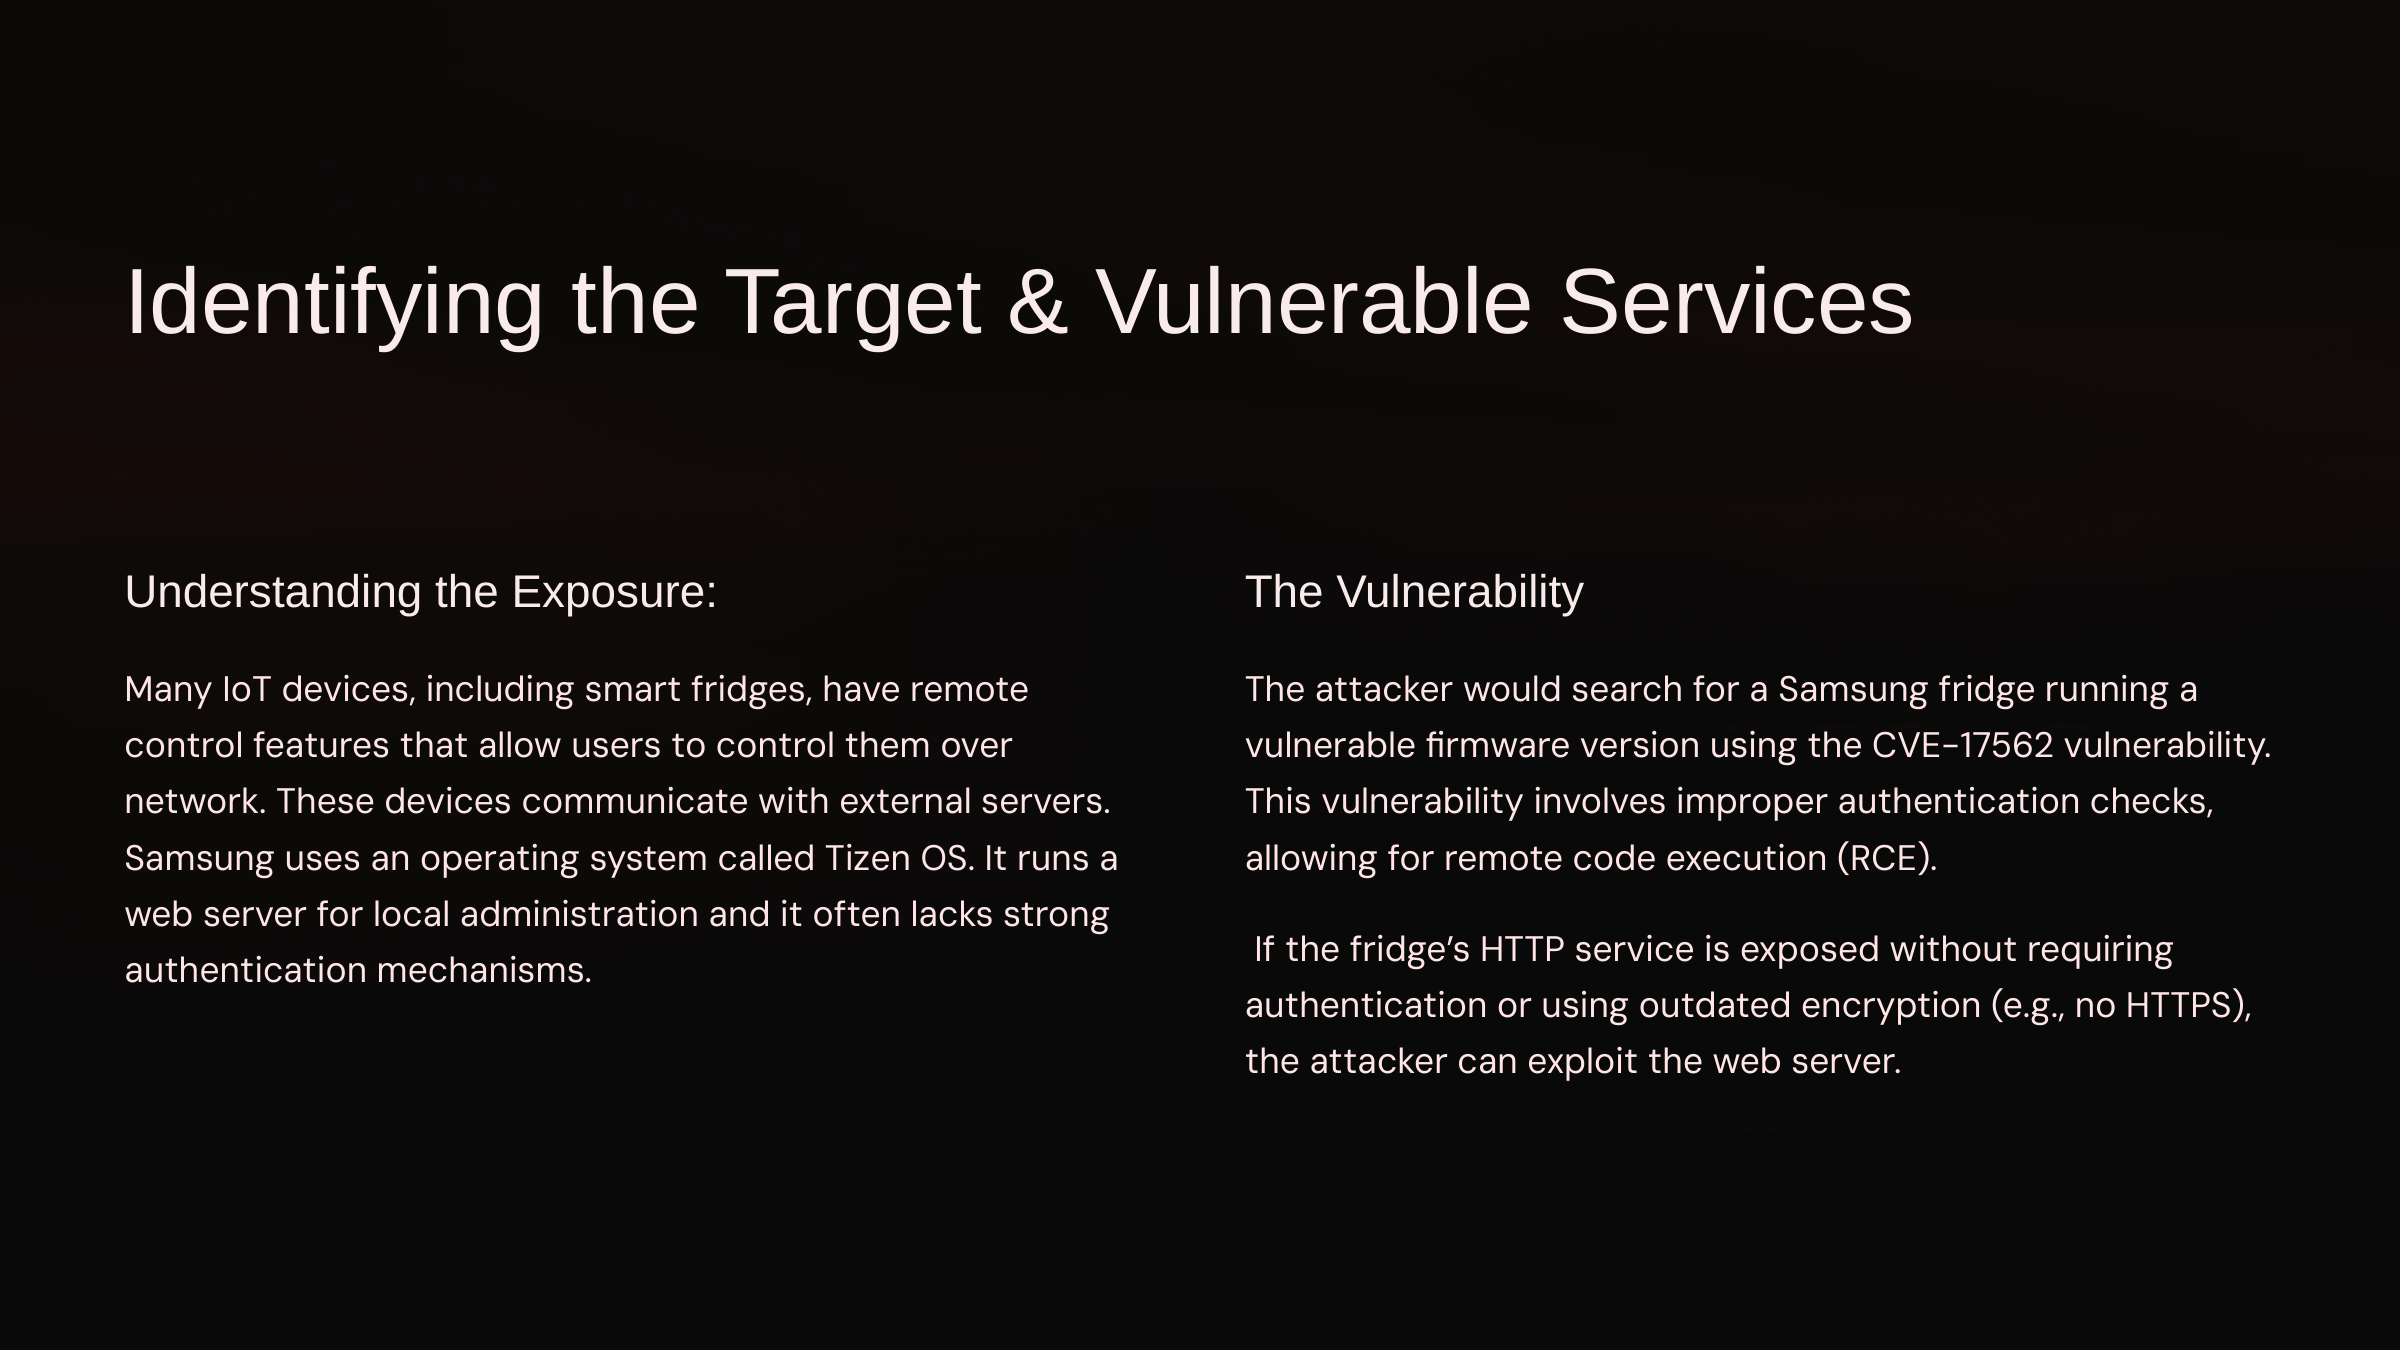

Identifying the Target & Vulnerable Services
Understanding the Exposure:
The Vulnerability
Many IoT devices, including smart fridges, have remote control features that allow users to control them over network. These devices communicate with external servers. Samsung uses an operating system called Tizen OS. It runs a web server for local administration and it often lacks strong authentication mechanisms.
The attacker would search for a Samsung fridge running a vulnerable firmware version using the CVE-17562 vulnerability. This vulnerability involves improper authentication checks, allowing for remote code execution (RCE).
 If the fridge’s HTTP service is exposed without requiring authentication or using outdated encryption (e.g., no HTTPS), the attacker can exploit the web server.